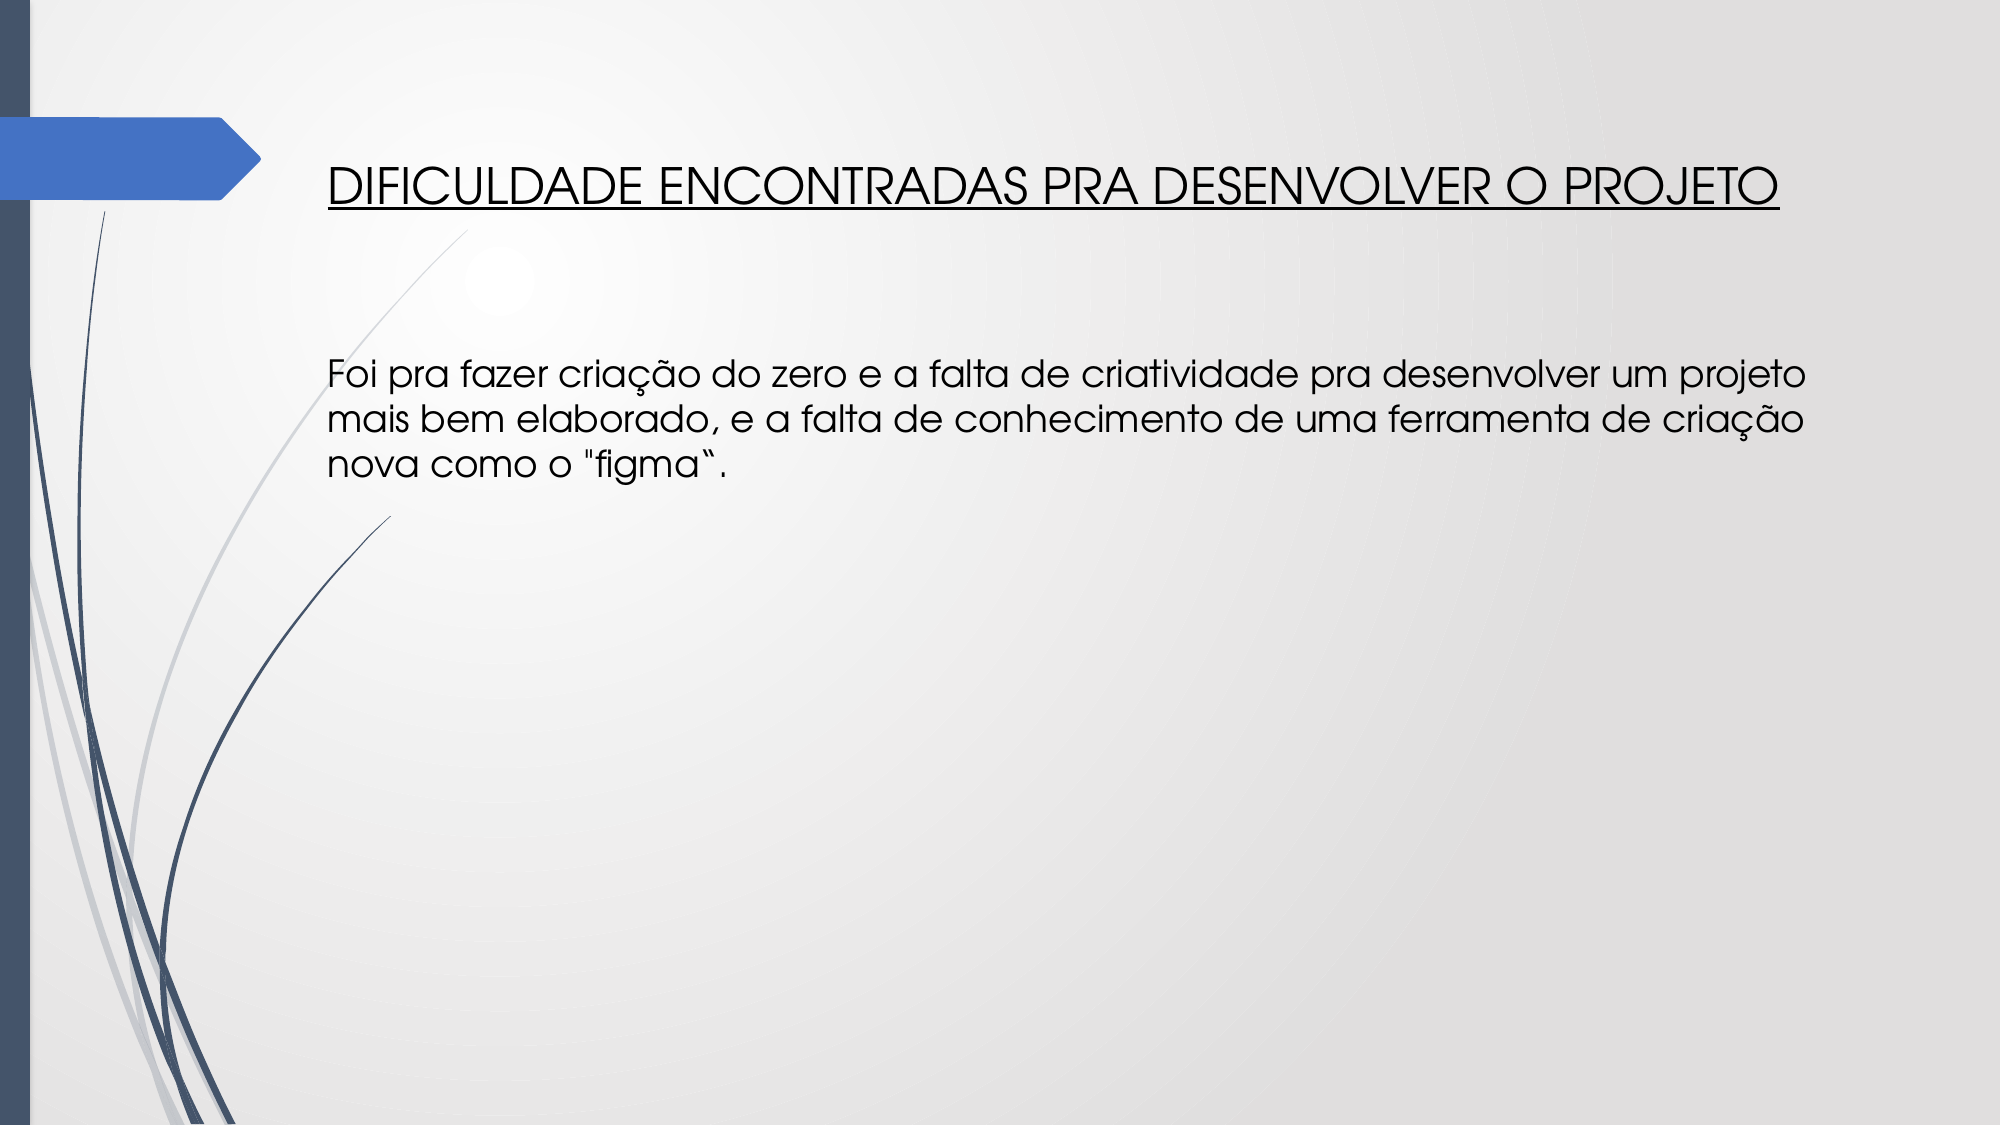

DIFICULDADE ENCONTRADAS PRA DESENVOLVER O PROJETO

Foi pra fazer criação do zero e a falta de criatividade pra desenvolver um projeto mais bem elaborado, e a falta de conhecimento de uma ferramenta de criação nova como o "figma“.